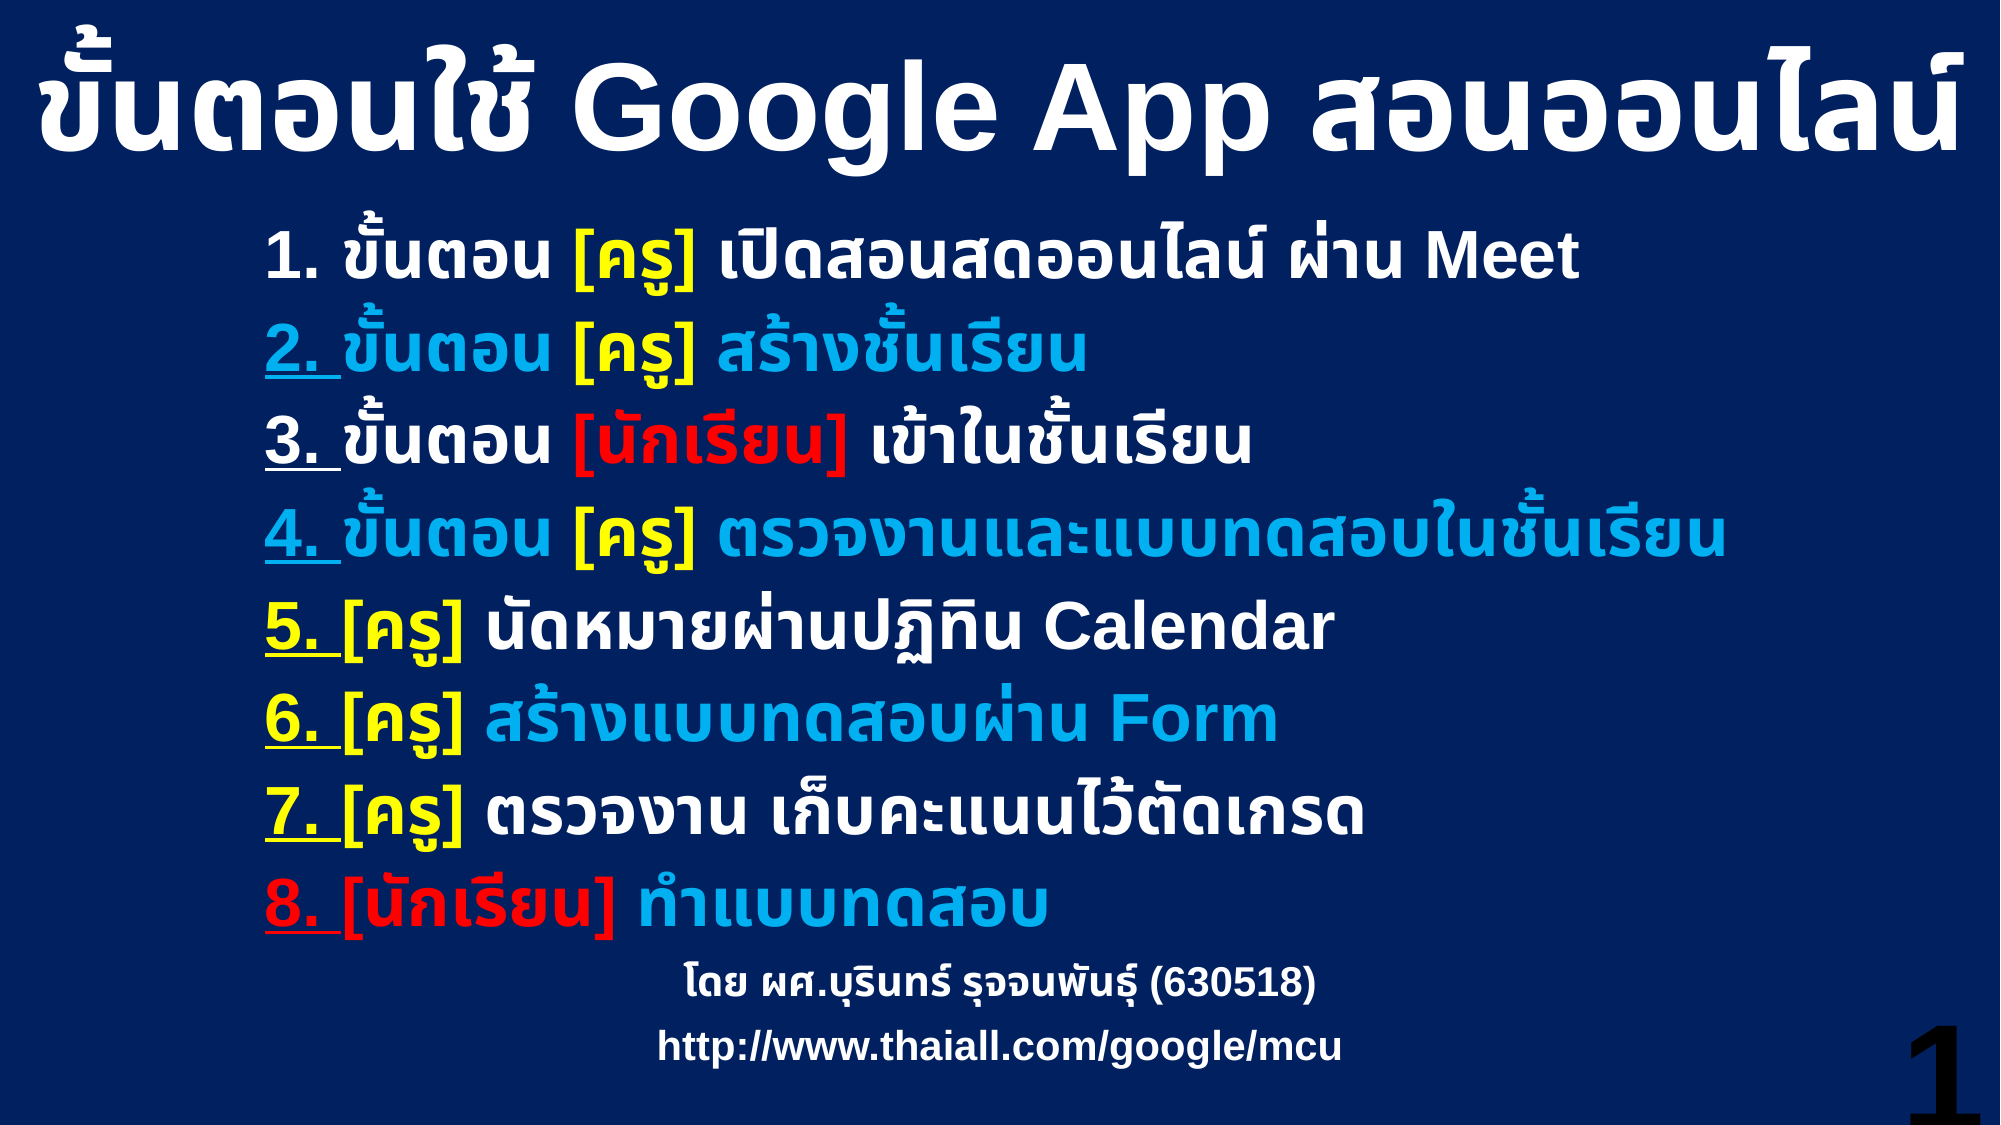

# ขั้นตอนใช้ Google App สอนออนไลน์
1. ขั้นตอน [ครู] เปิดสอนสดออนไลน์ ผ่าน Meet
2. ขั้นตอน [ครู] สร้างชั้นเรียน
3. ขั้นตอน [นักเรียน] เข้าในชั้นเรียน
4. ขั้นตอน [ครู] ตรวจงานและแบบทดสอบในชั้นเรียน
5. [ครู] นัดหมายผ่านปฏิทิน Calendar
6. [ครู] สร้างแบบทดสอบผ่าน Form
7. [ครู] ตรวจงาน เก็บคะแนนไว้ตัดเกรด
8. [นักเรียน] ทำแบบทดสอบ
โดย ผศ.บุรินทร์ รุจจนพันธุ์ (630518)
http://www.thaiall.com/google/mcu

1